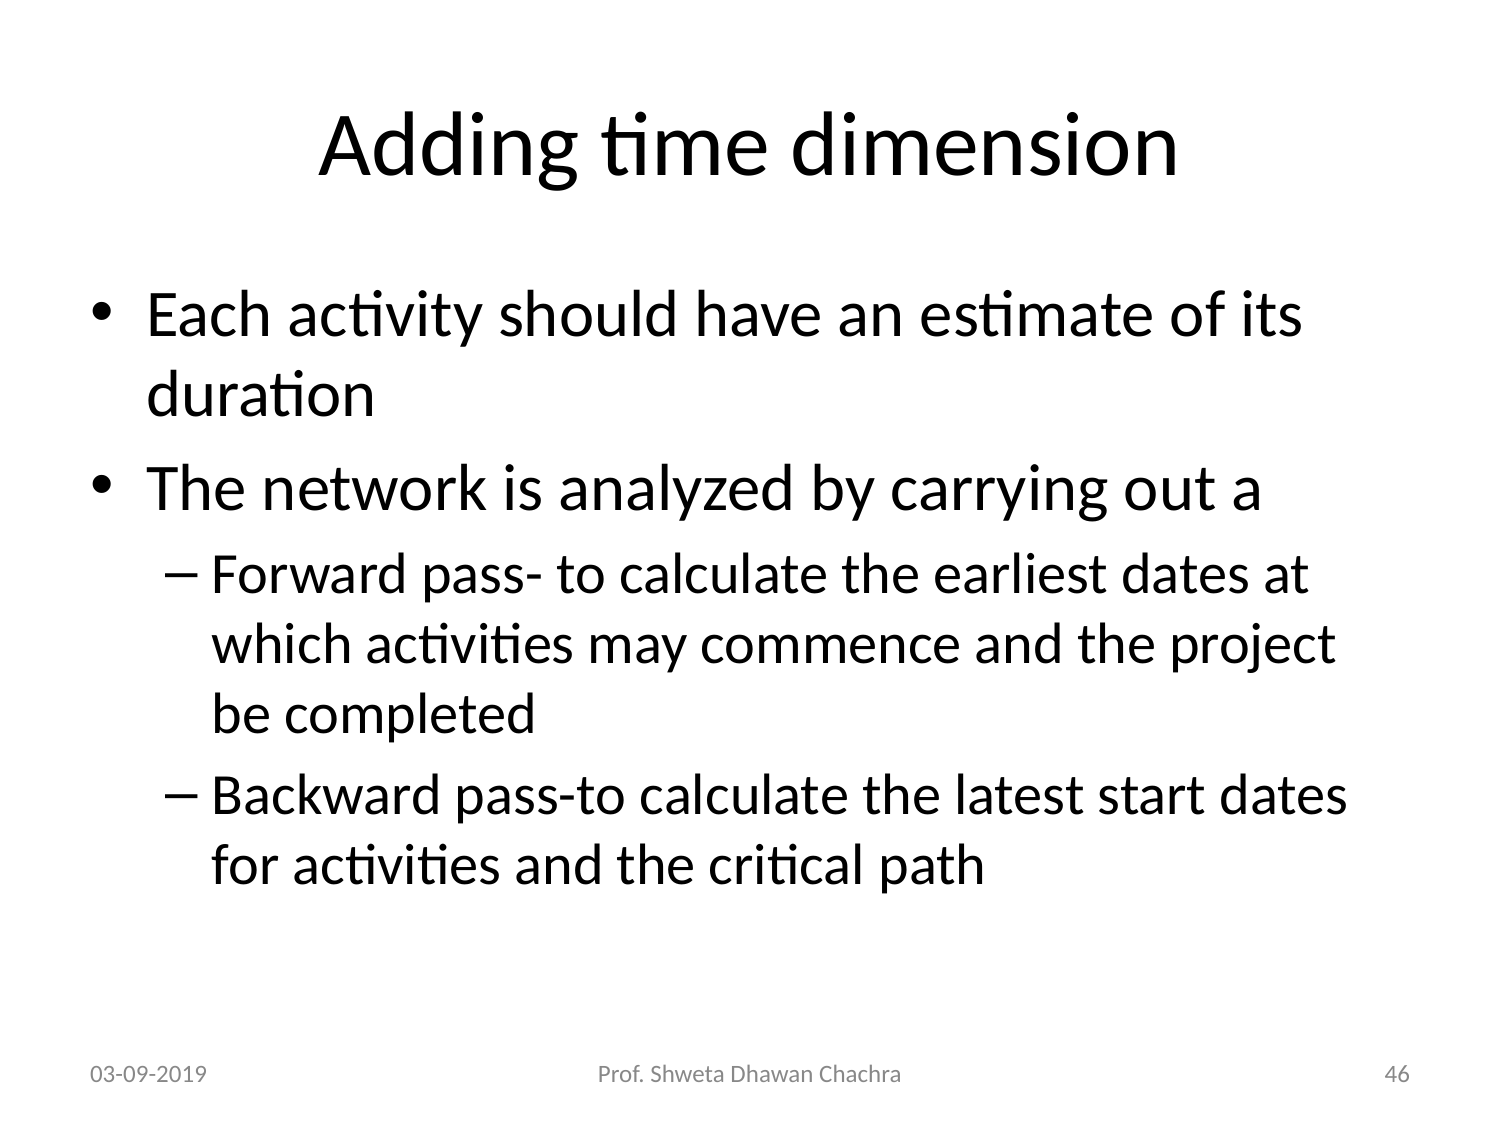

# Adding time dimension
Each activity should have an estimate of its duration
The network is analyzed by carrying out a
Forward pass- to calculate the earliest dates at which activities may commence and the project be completed
Backward pass-to calculate the latest start dates for activities and the critical path

03-09-2019
Prof. Shweta Dhawan Chachra
46